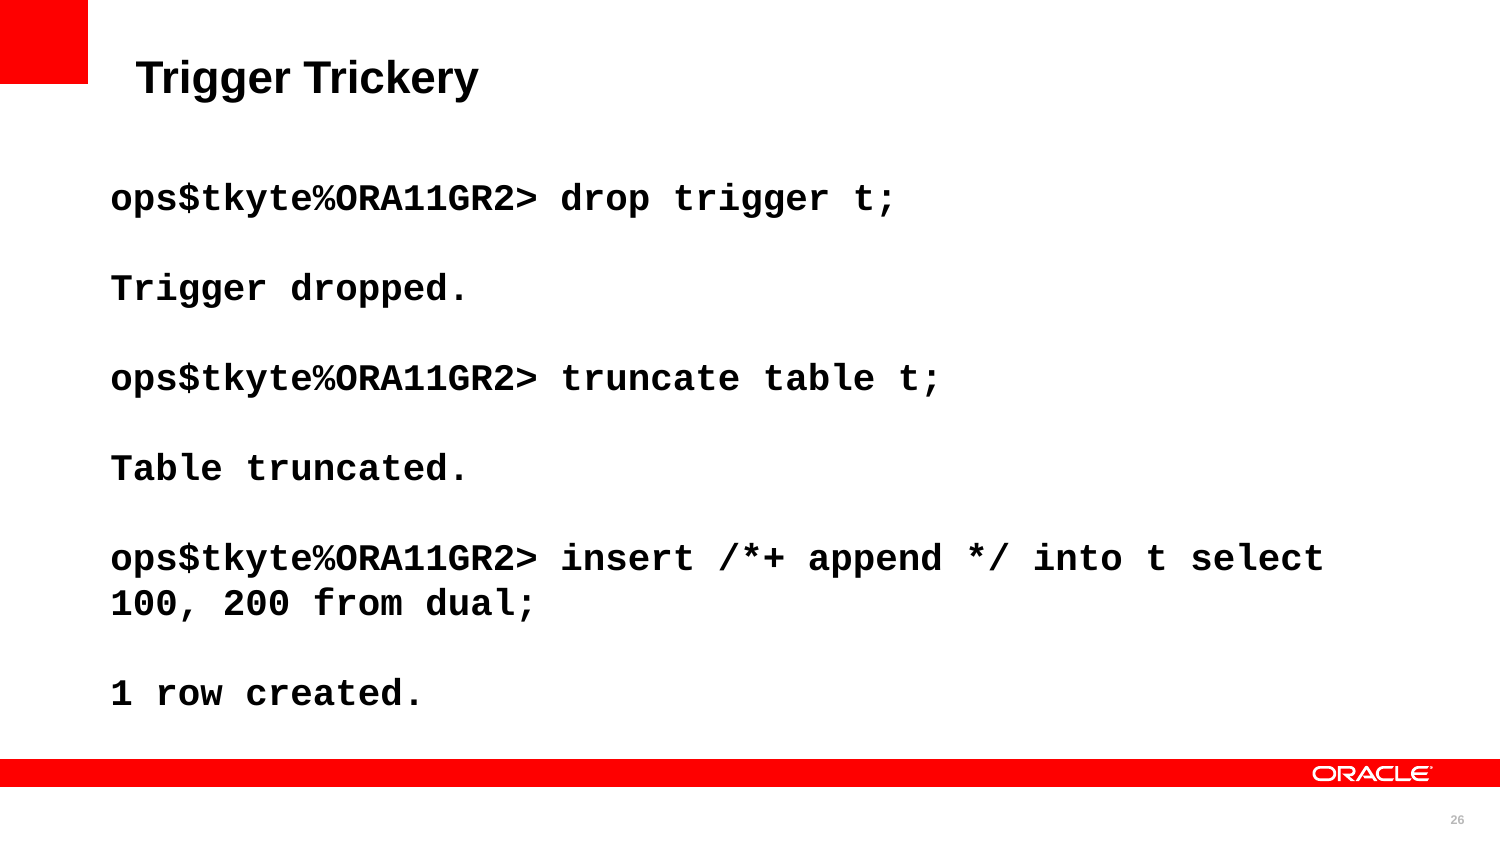

Trigger Trickery
ops$tkyte%ORA11GR2> drop trigger t;

Trigger dropped.

ops$tkyte%ORA11GR2> truncate table t;

Table truncated.

ops$tkyte%ORA11GR2> insert /*+ append */ into t select 100, 200 from dual;

1 row created.